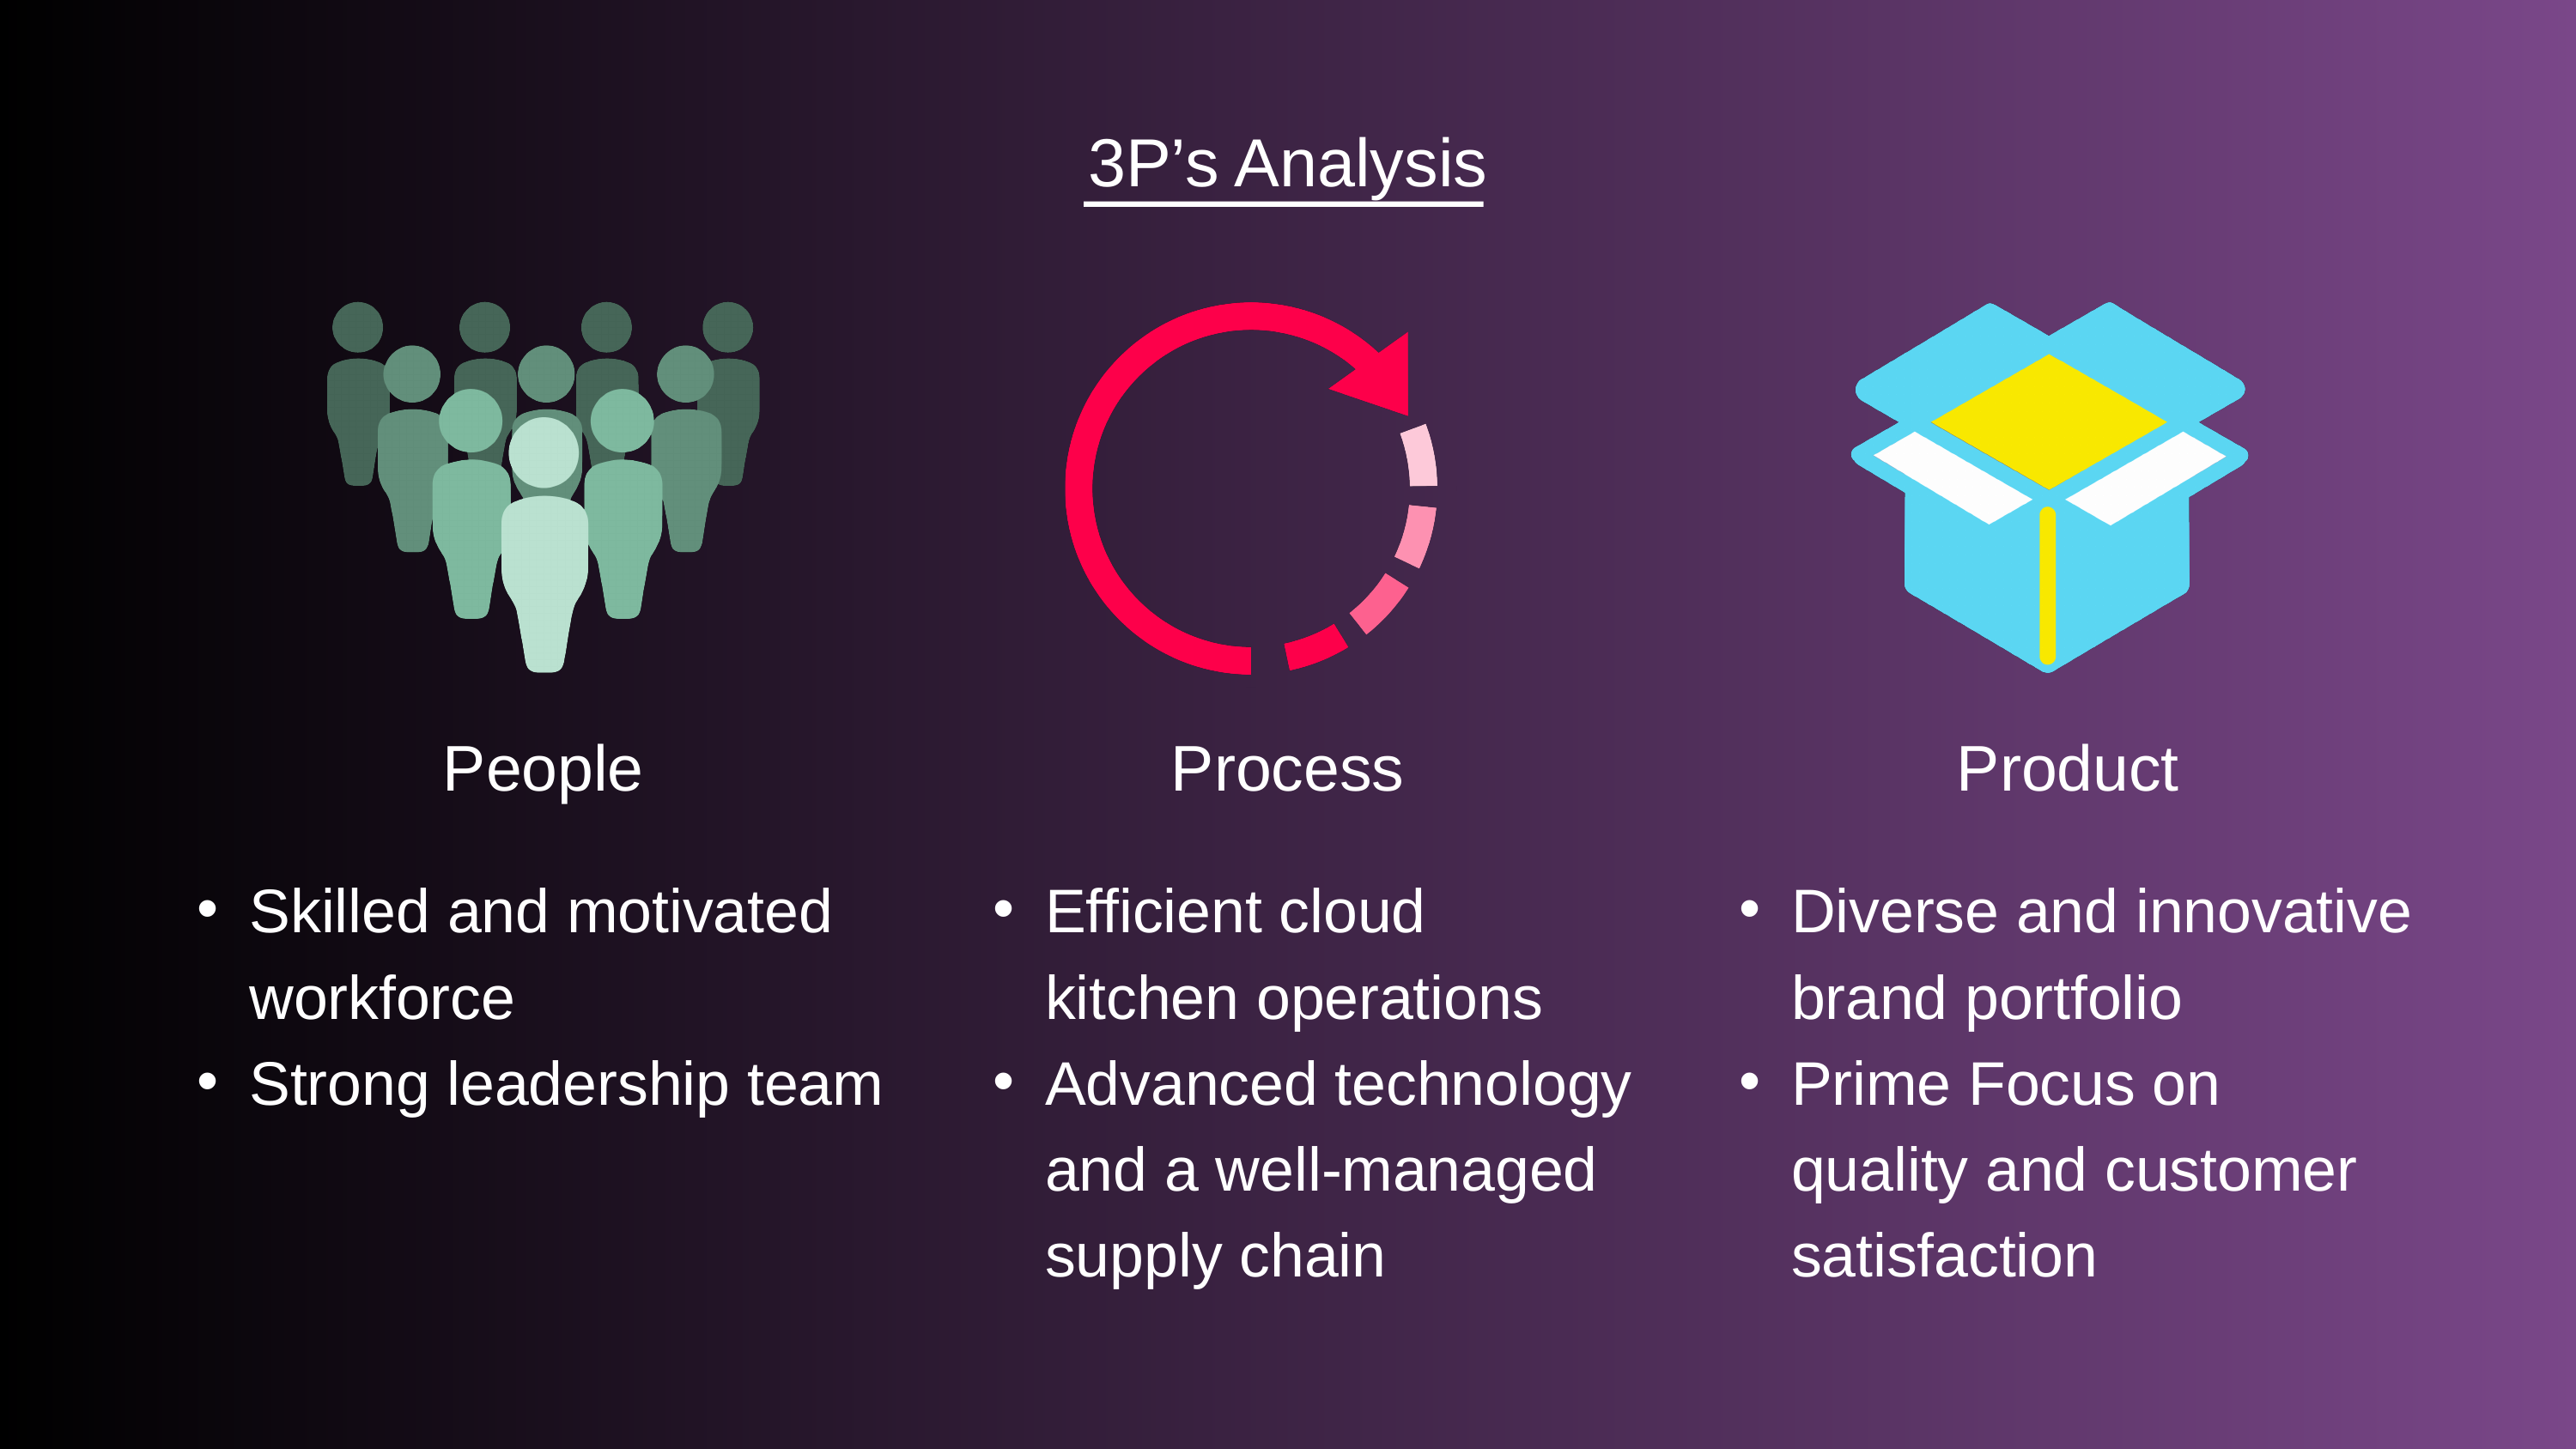

3P’s Analysis

People
Process
Product
Skilled and motivated workforce
Strong leadership team
Efficient cloud kitchen operations
Advanced technology and a well-managed supply chain
Diverse and innovative brand portfolio
Prime Focus on quality and customer satisfaction